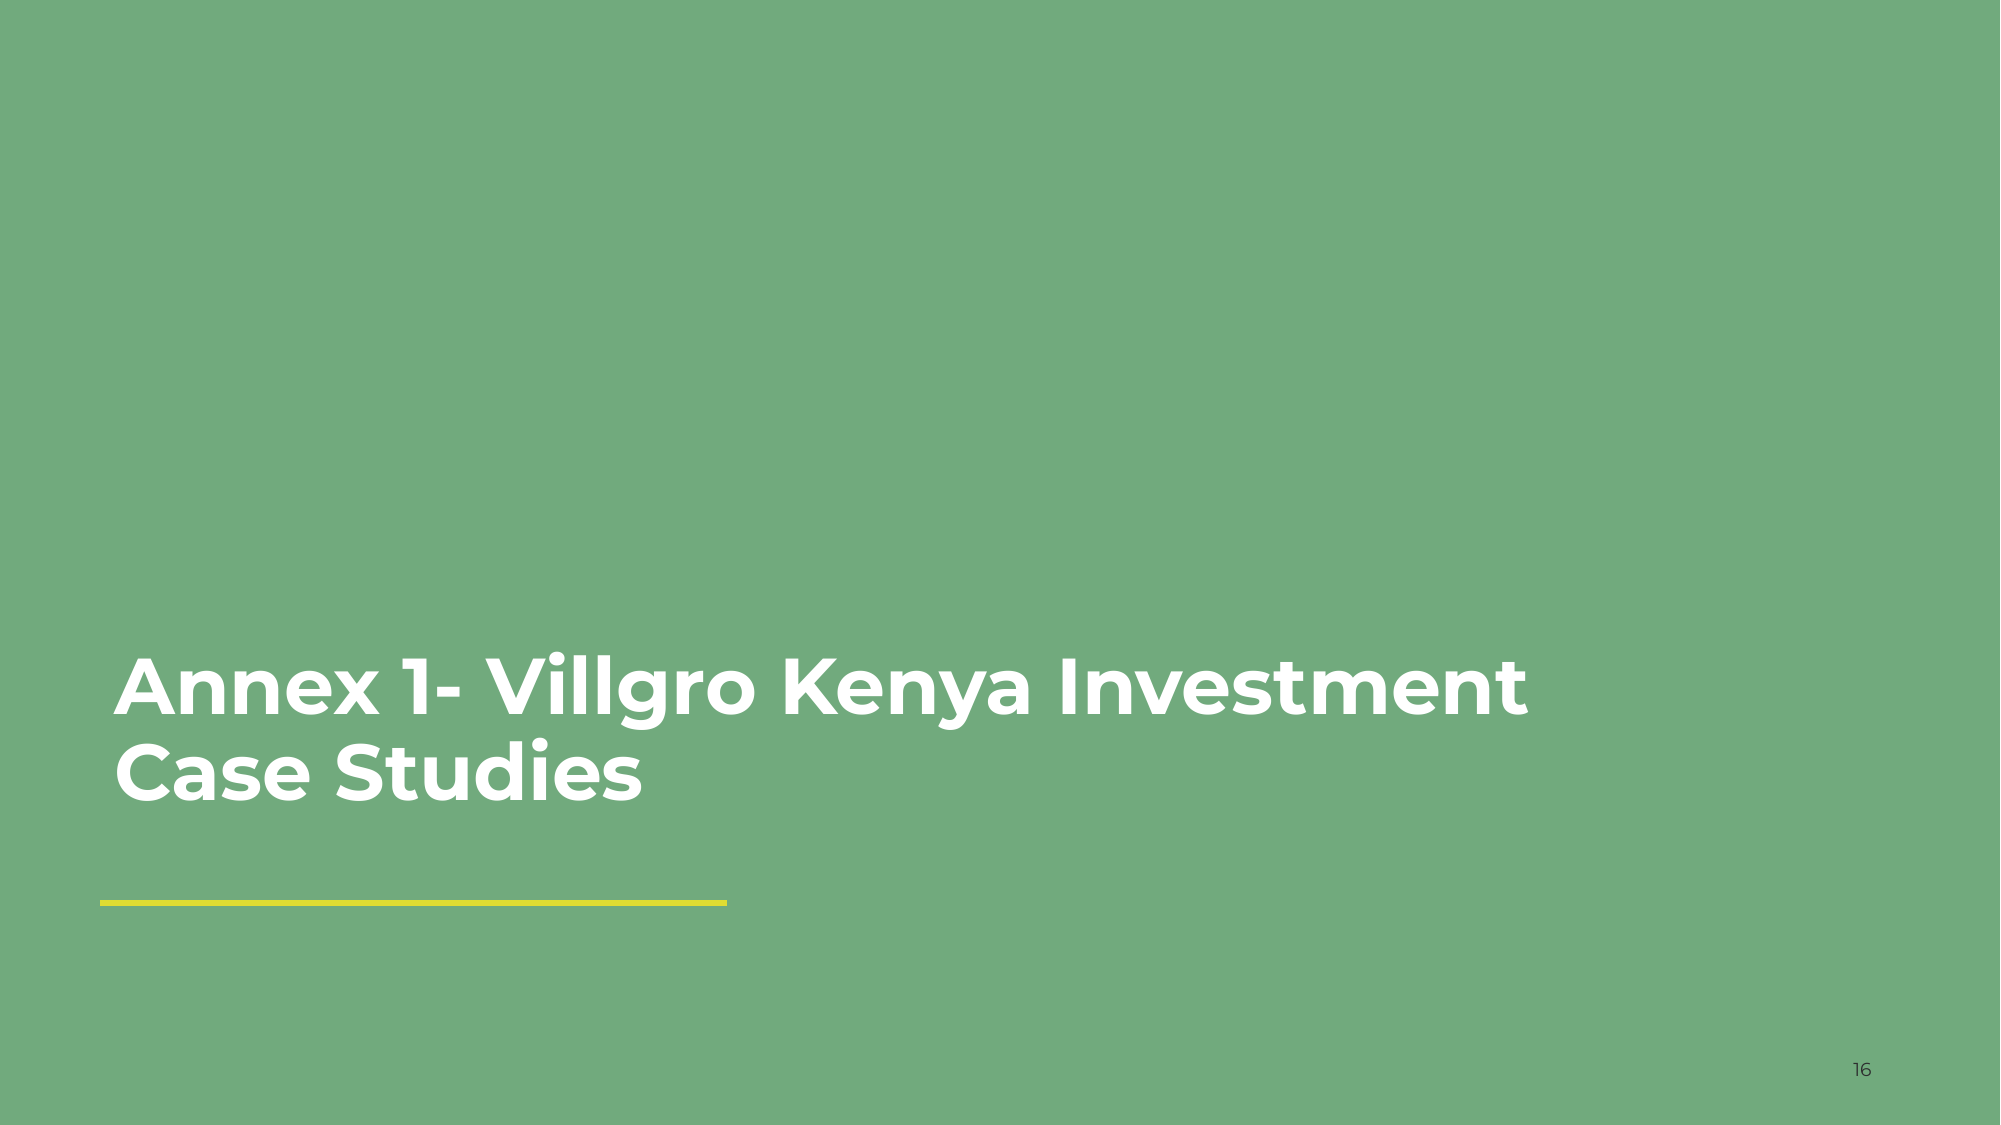

Annex 1- Villgro Kenya Investment Case Studies
16